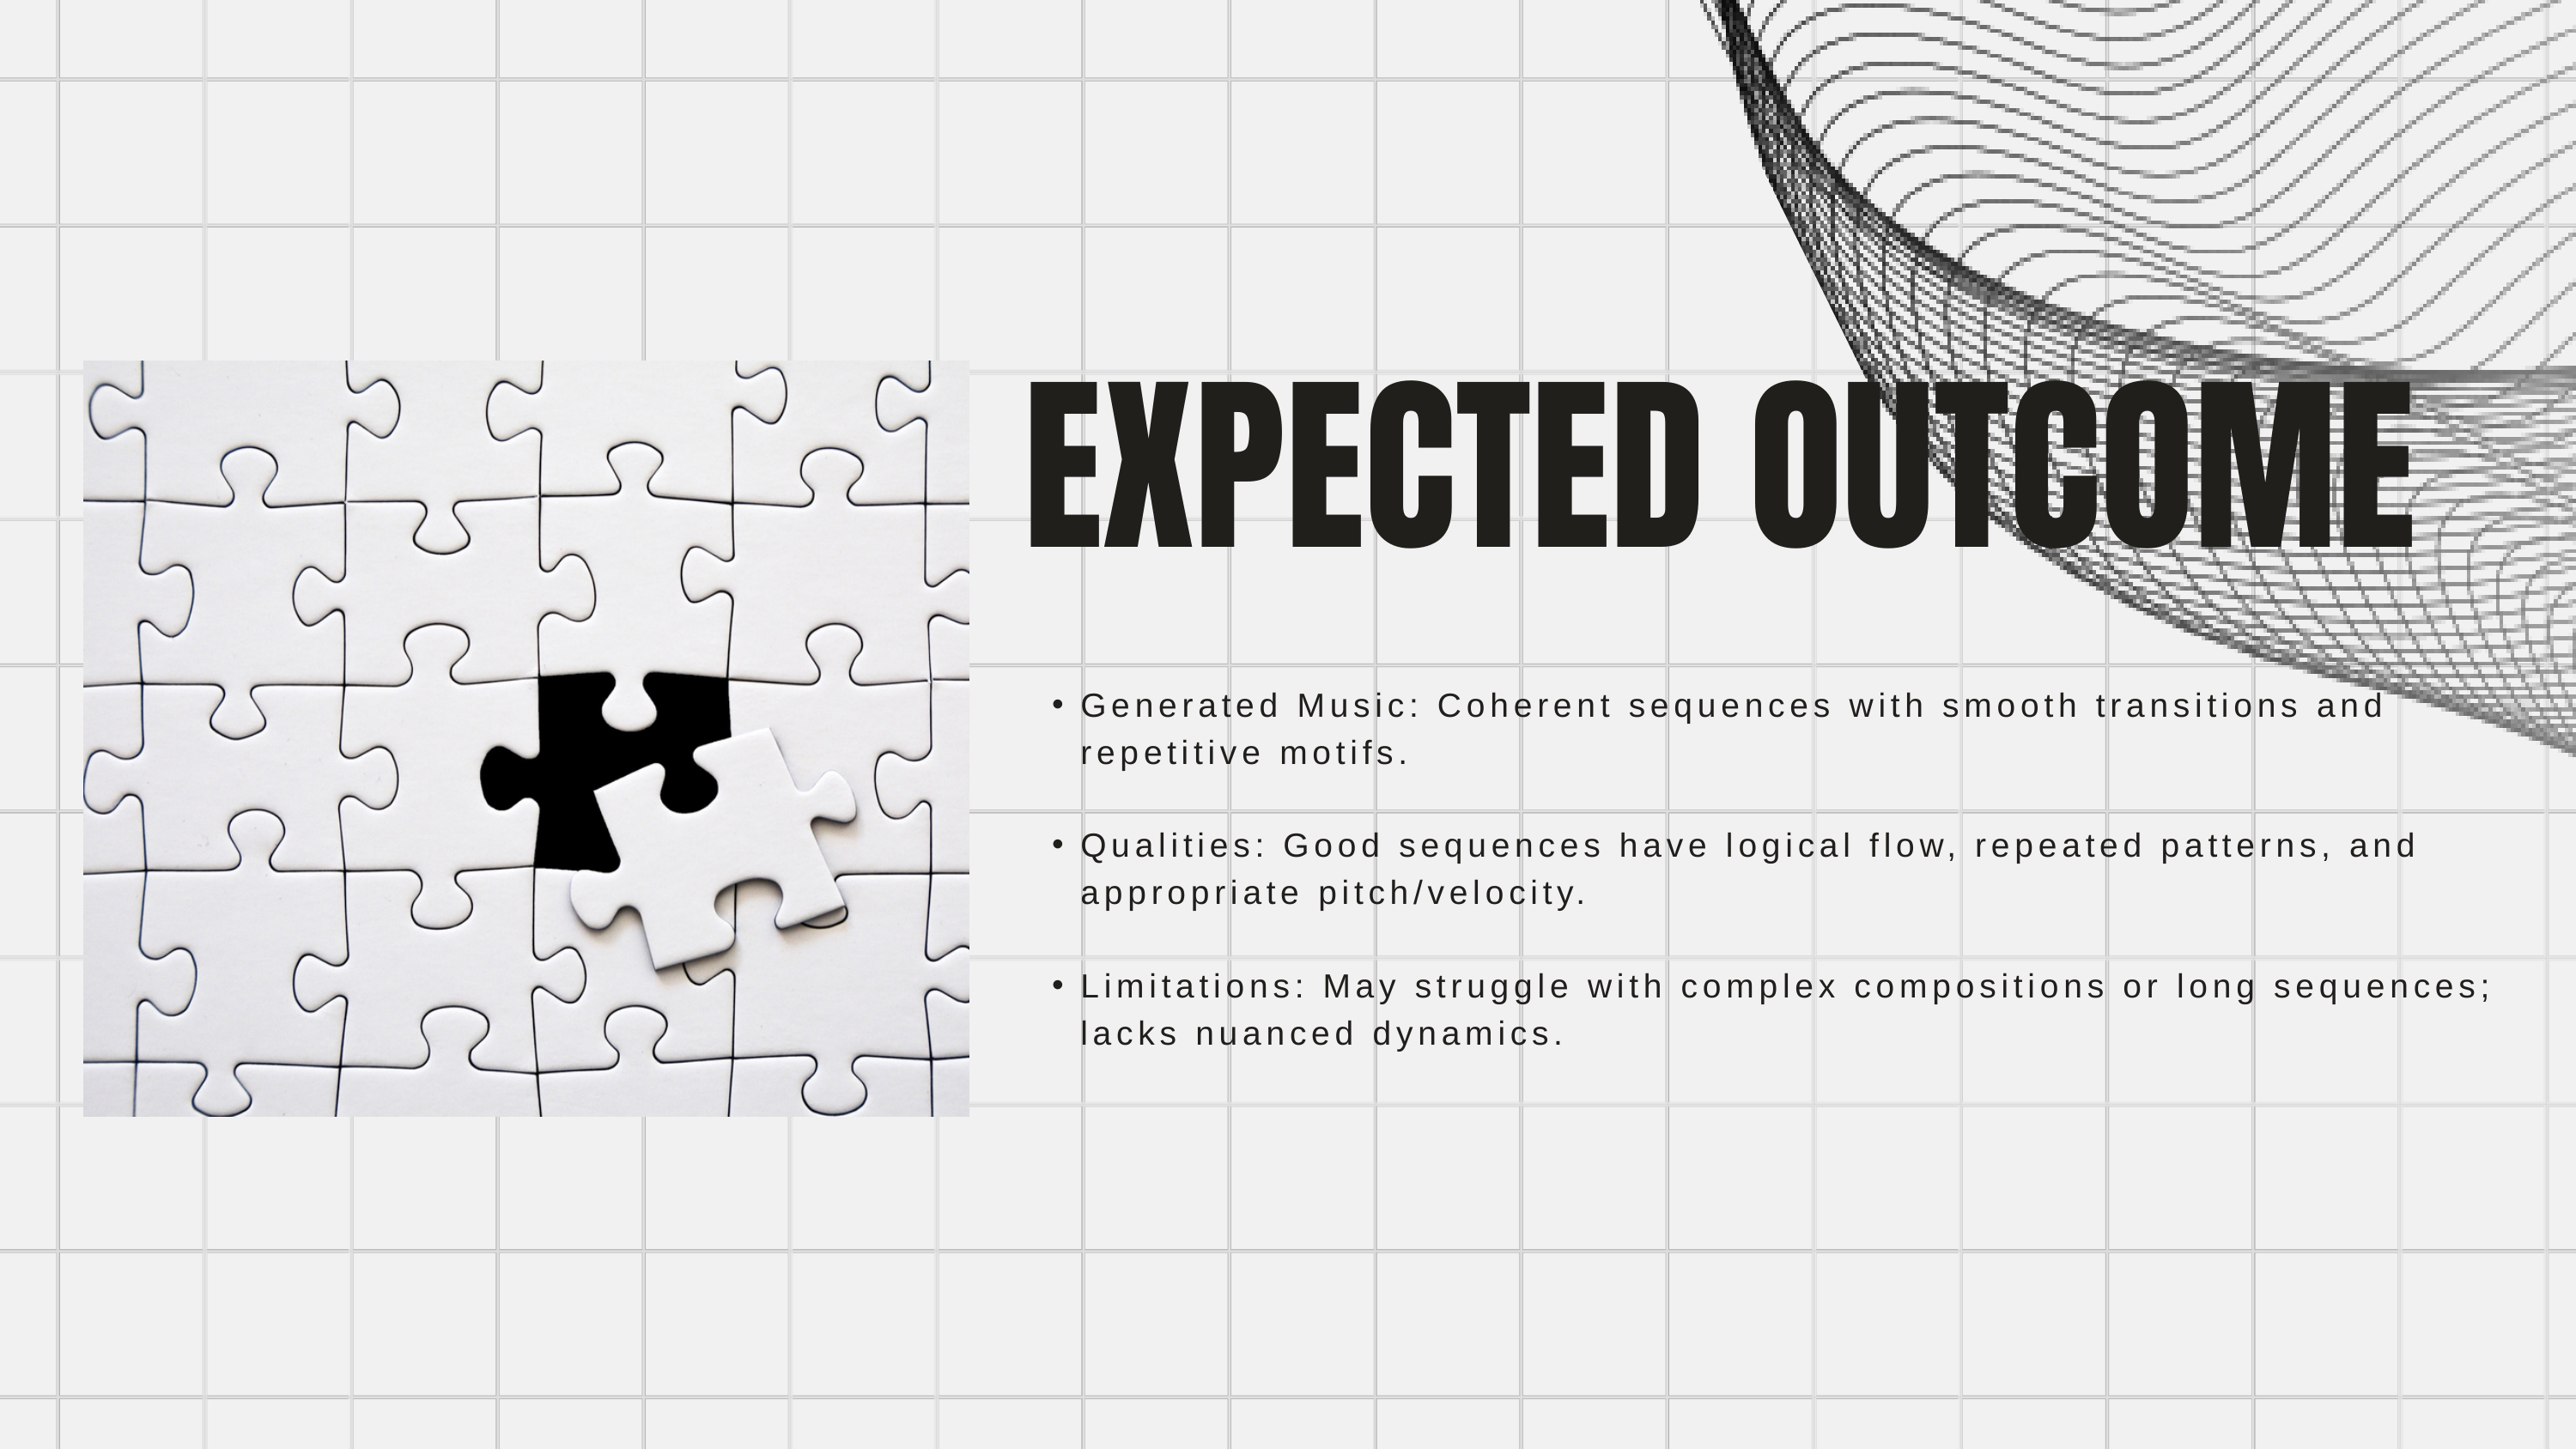

EXPECTED OUTCOME
Generated Music: Coherent sequences with smooth transitions and repetitive motifs.

Qualities: Good sequences have logical flow, repeated patterns, and appropriate pitch/velocity.

Limitations: May struggle with complex compositions or long sequences; lacks nuanced dynamics.